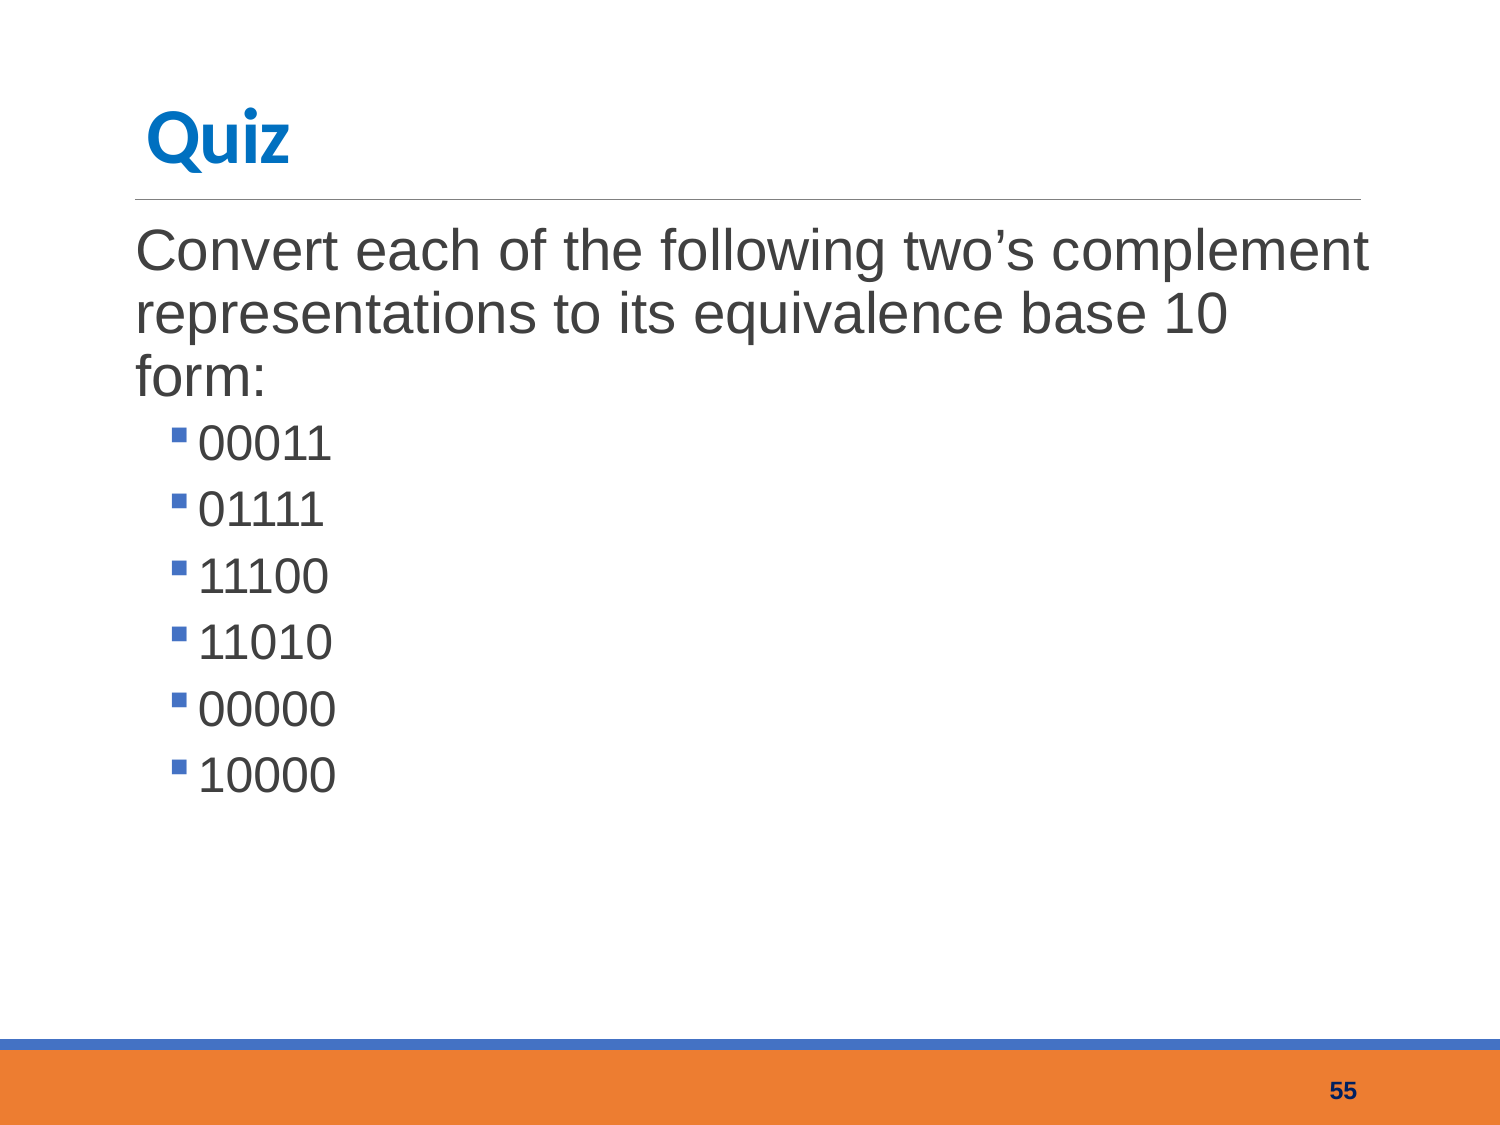

# Quiz
Convert each of the following two’s complement representations to its equivalence base 10 form:
00011
01111
11100
11010
00000
10000
55